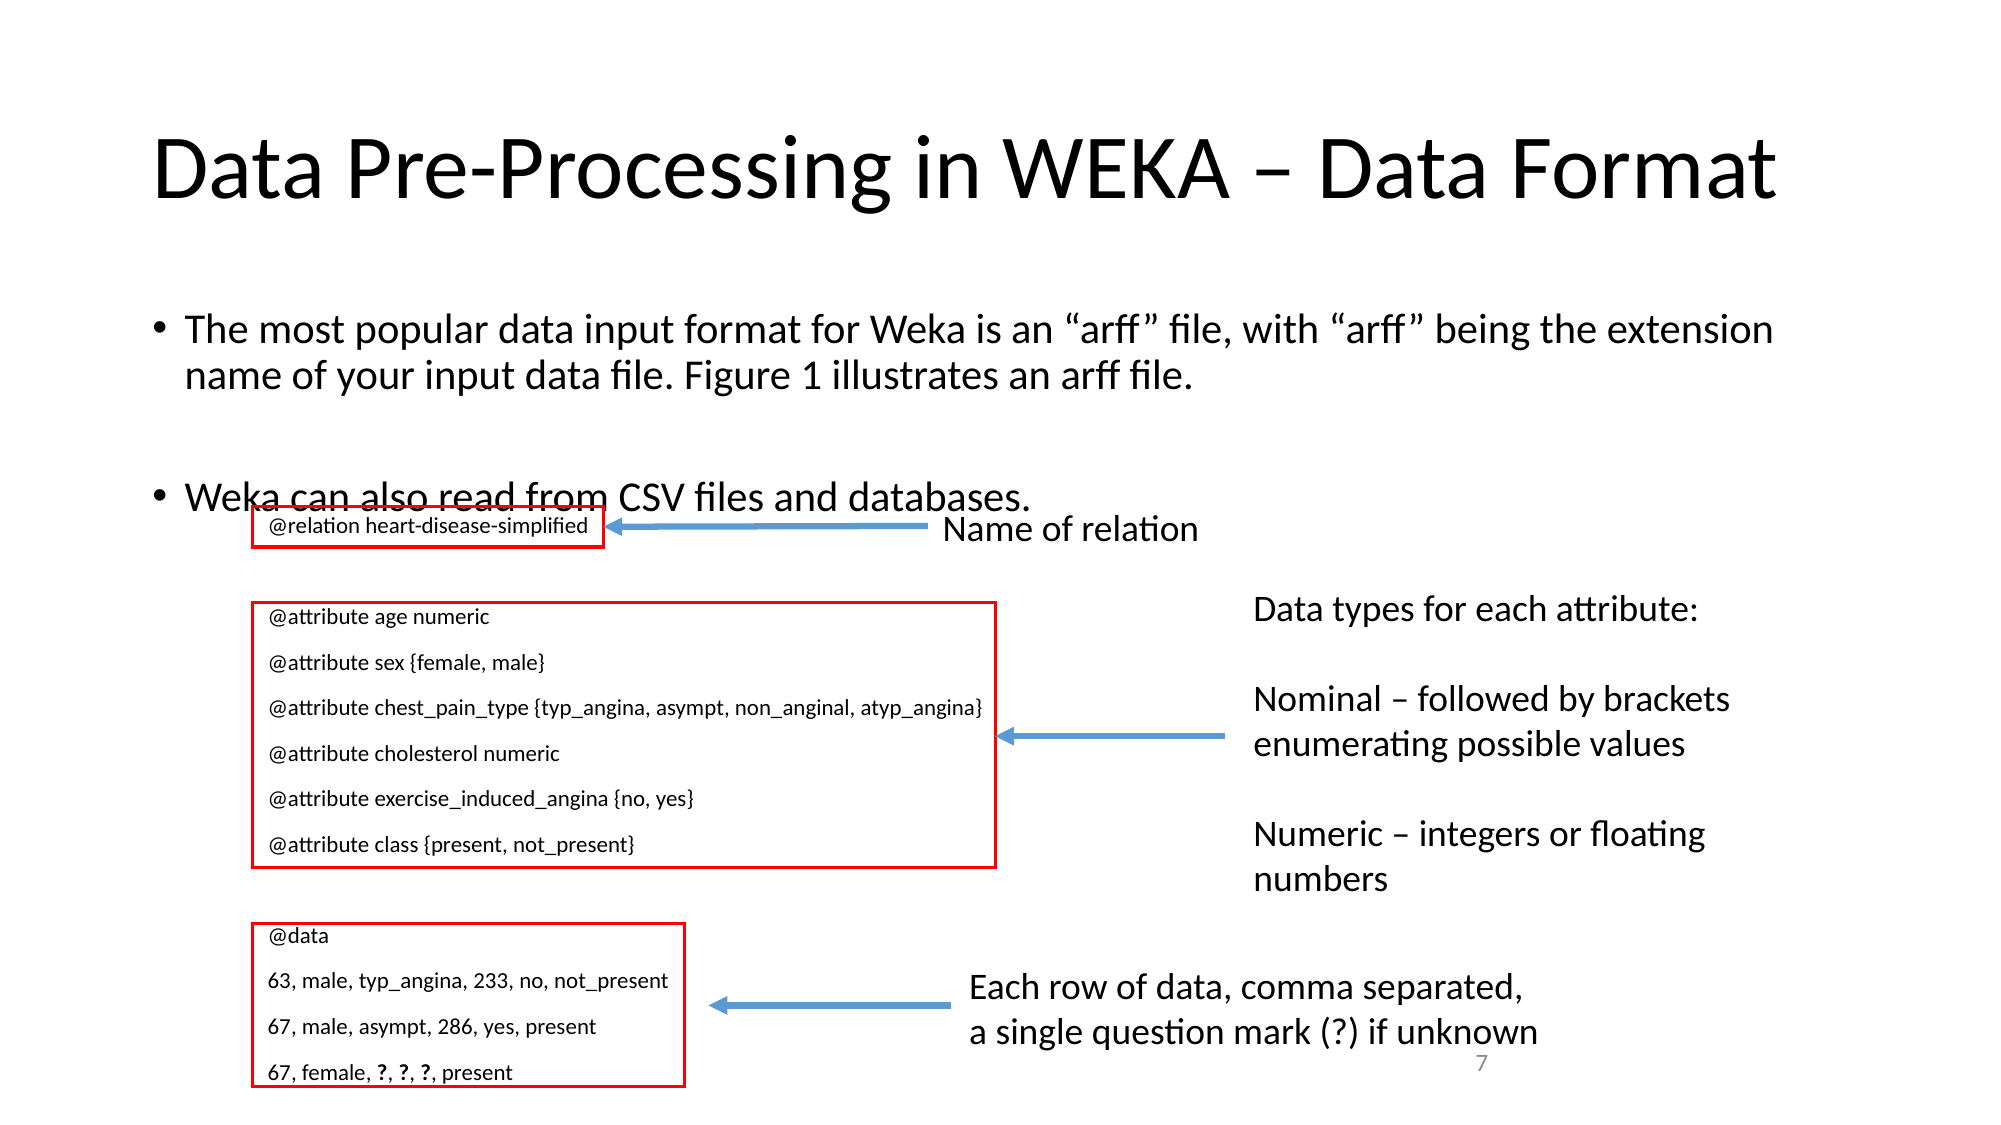

# Data Pre-Processing in WEKA – Data Format
The most popular data input format for Weka is an “arff” file, with “arff” being the extension name of your input data file. Figure 1 illustrates an arff file.

Weka can also read from CSV files and databases.
Name of relation
@relation heart-disease-simplified

@attribute age numeric
@attribute sex {female, male}
@attribute chest_pain_type {typ_angina, asympt, non_anginal, atyp_angina}
@attribute cholesterol numeric
@attribute exercise_induced_angina {no, yes}
@attribute class {present, not_present}

@data
63, male, typ_angina, 233, no, not_present
67, male, asympt, 286, yes, present
67, female, ?, ?, ?, present

Data types for each attribute:

Nominal – followed by brackets enumerating possible values

Numeric – integers or floating numbers

Each row of data, comma separated,
a single question mark (?) if unknown
7